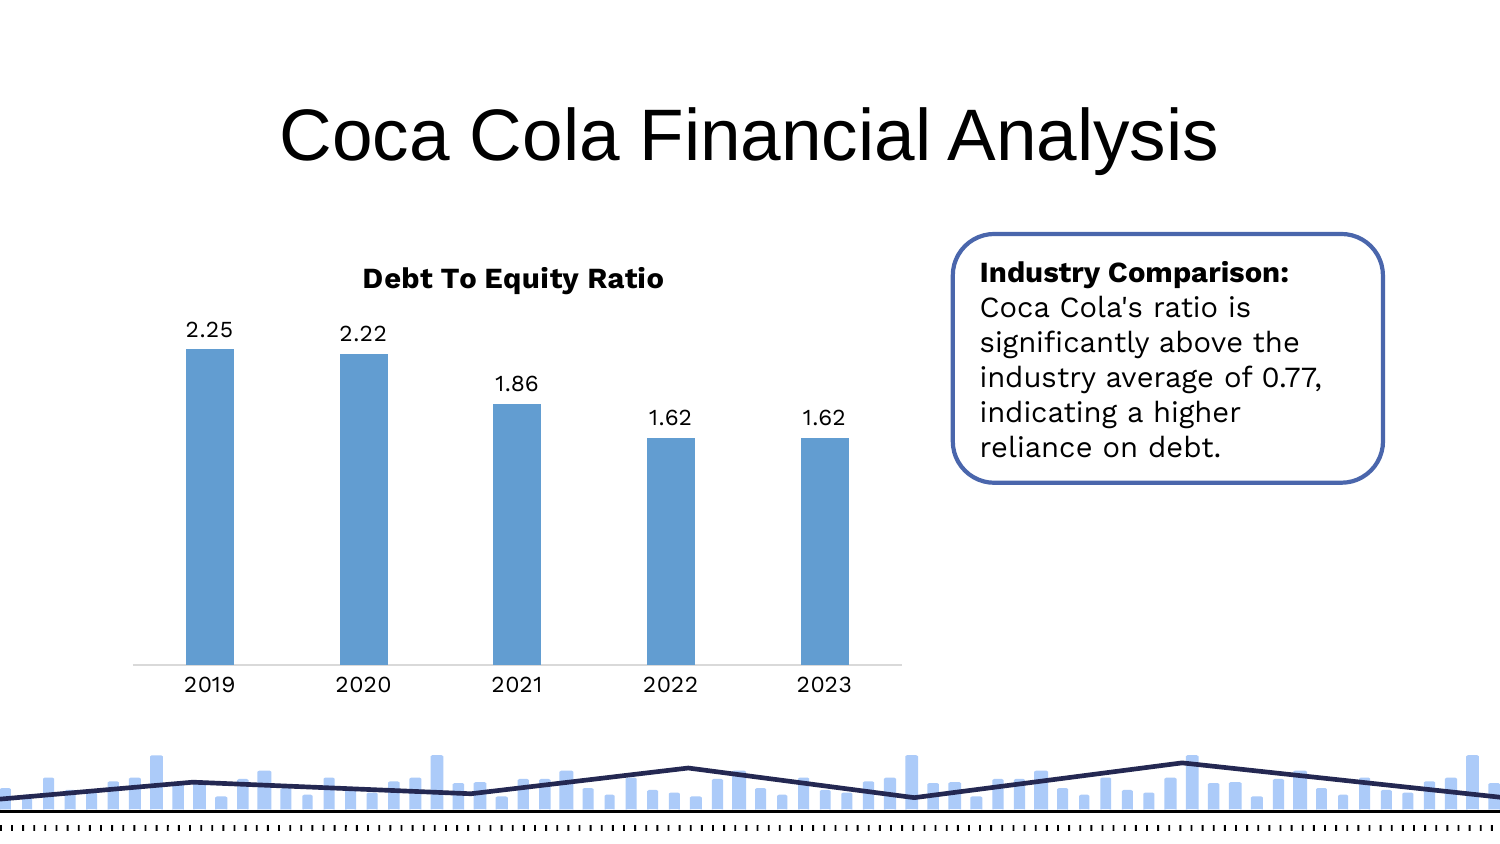

Coca Cola Financial Analysis

### Chart: Debt To Equity Ratio

| Category | Total |
|---|---|
| 2019 | 2.25 |
| 2020 | 2.22 |
| 2021 | 1.86 |
| 2022 | 1.62 |
| 2023 | 1.62 |
Industry Comparison: Coca Cola's ratio is significantly above the industry average of 0.77, indicating a higher reliance on debt.